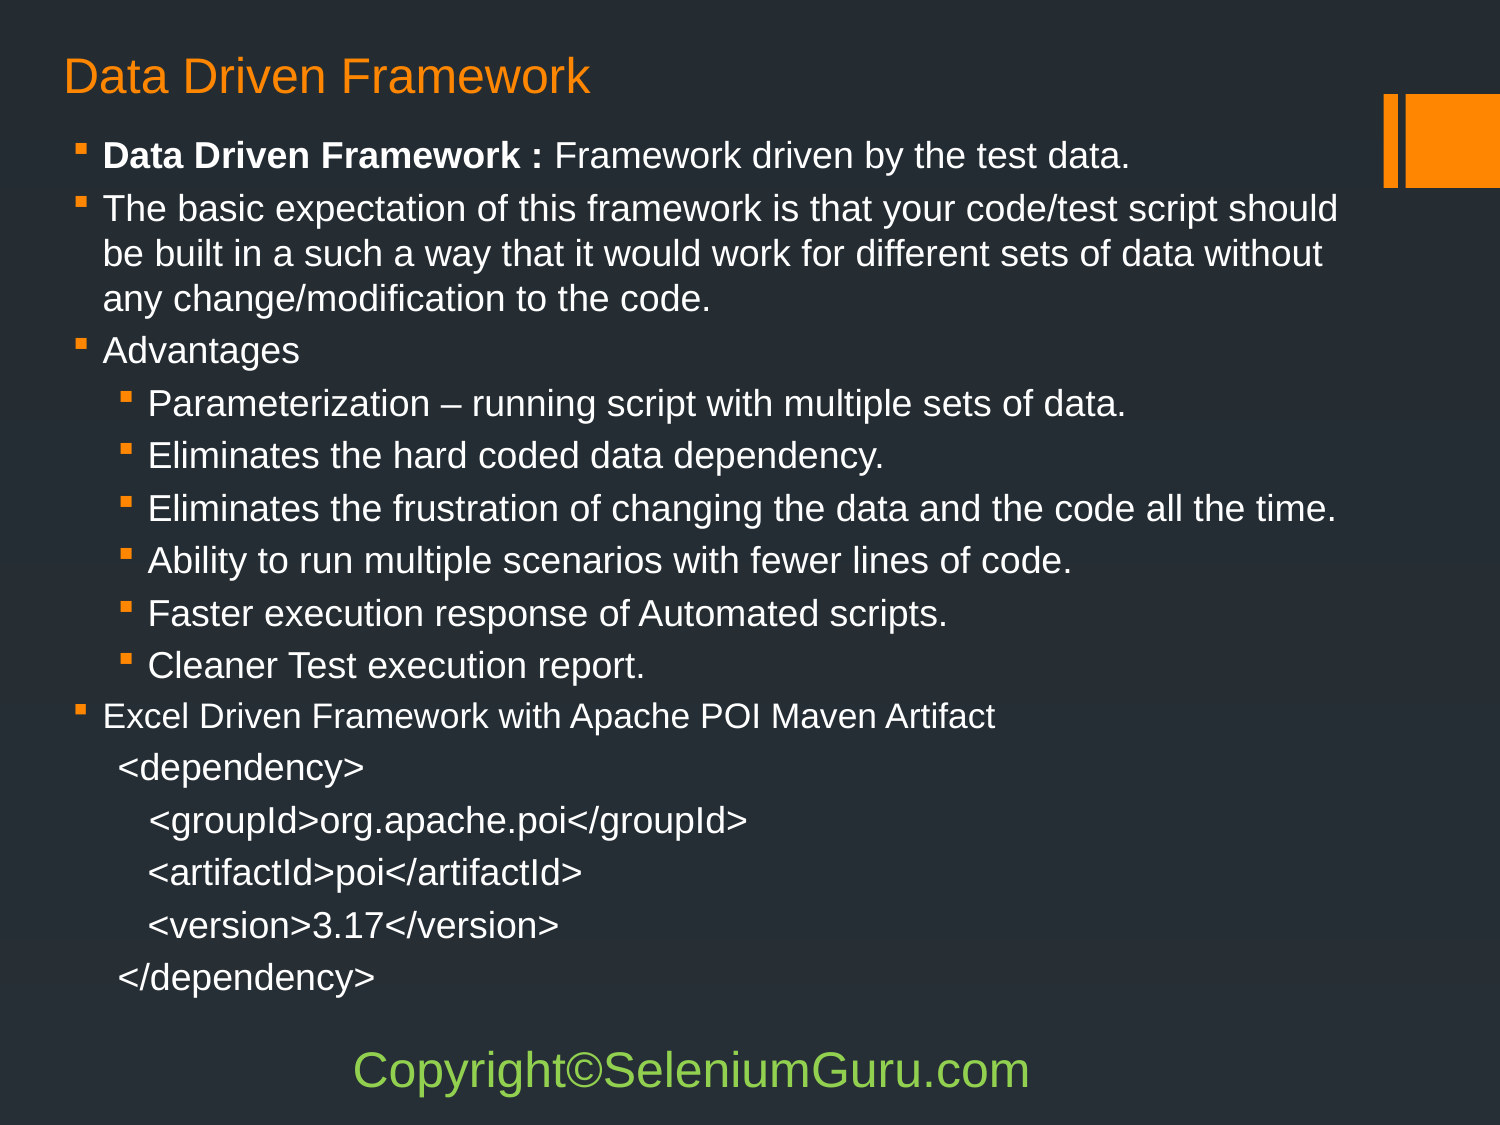

# Data Driven Framework
Data Driven Framework : Framework driven by the test data.
The basic expectation of this framework is that your code/test script should be built in a such a way that it would work for different sets of data without any change/modification to the code.
Advantages
Parameterization – running script with multiple sets of data.
Eliminates the hard coded data dependency.
Eliminates the frustration of changing the data and the code all the time.
Ability to run multiple scenarios with fewer lines of code.
Faster execution response of Automated scripts.
Cleaner Test execution report.
Excel Driven Framework with Apache POI Maven Artifact
<dependency>
   <groupId>org.apache.poi</groupId>
<artifactId>poi</artifactId>
<version>3.17</version>
</dependency>

Copyright©SeleniumGuru.com